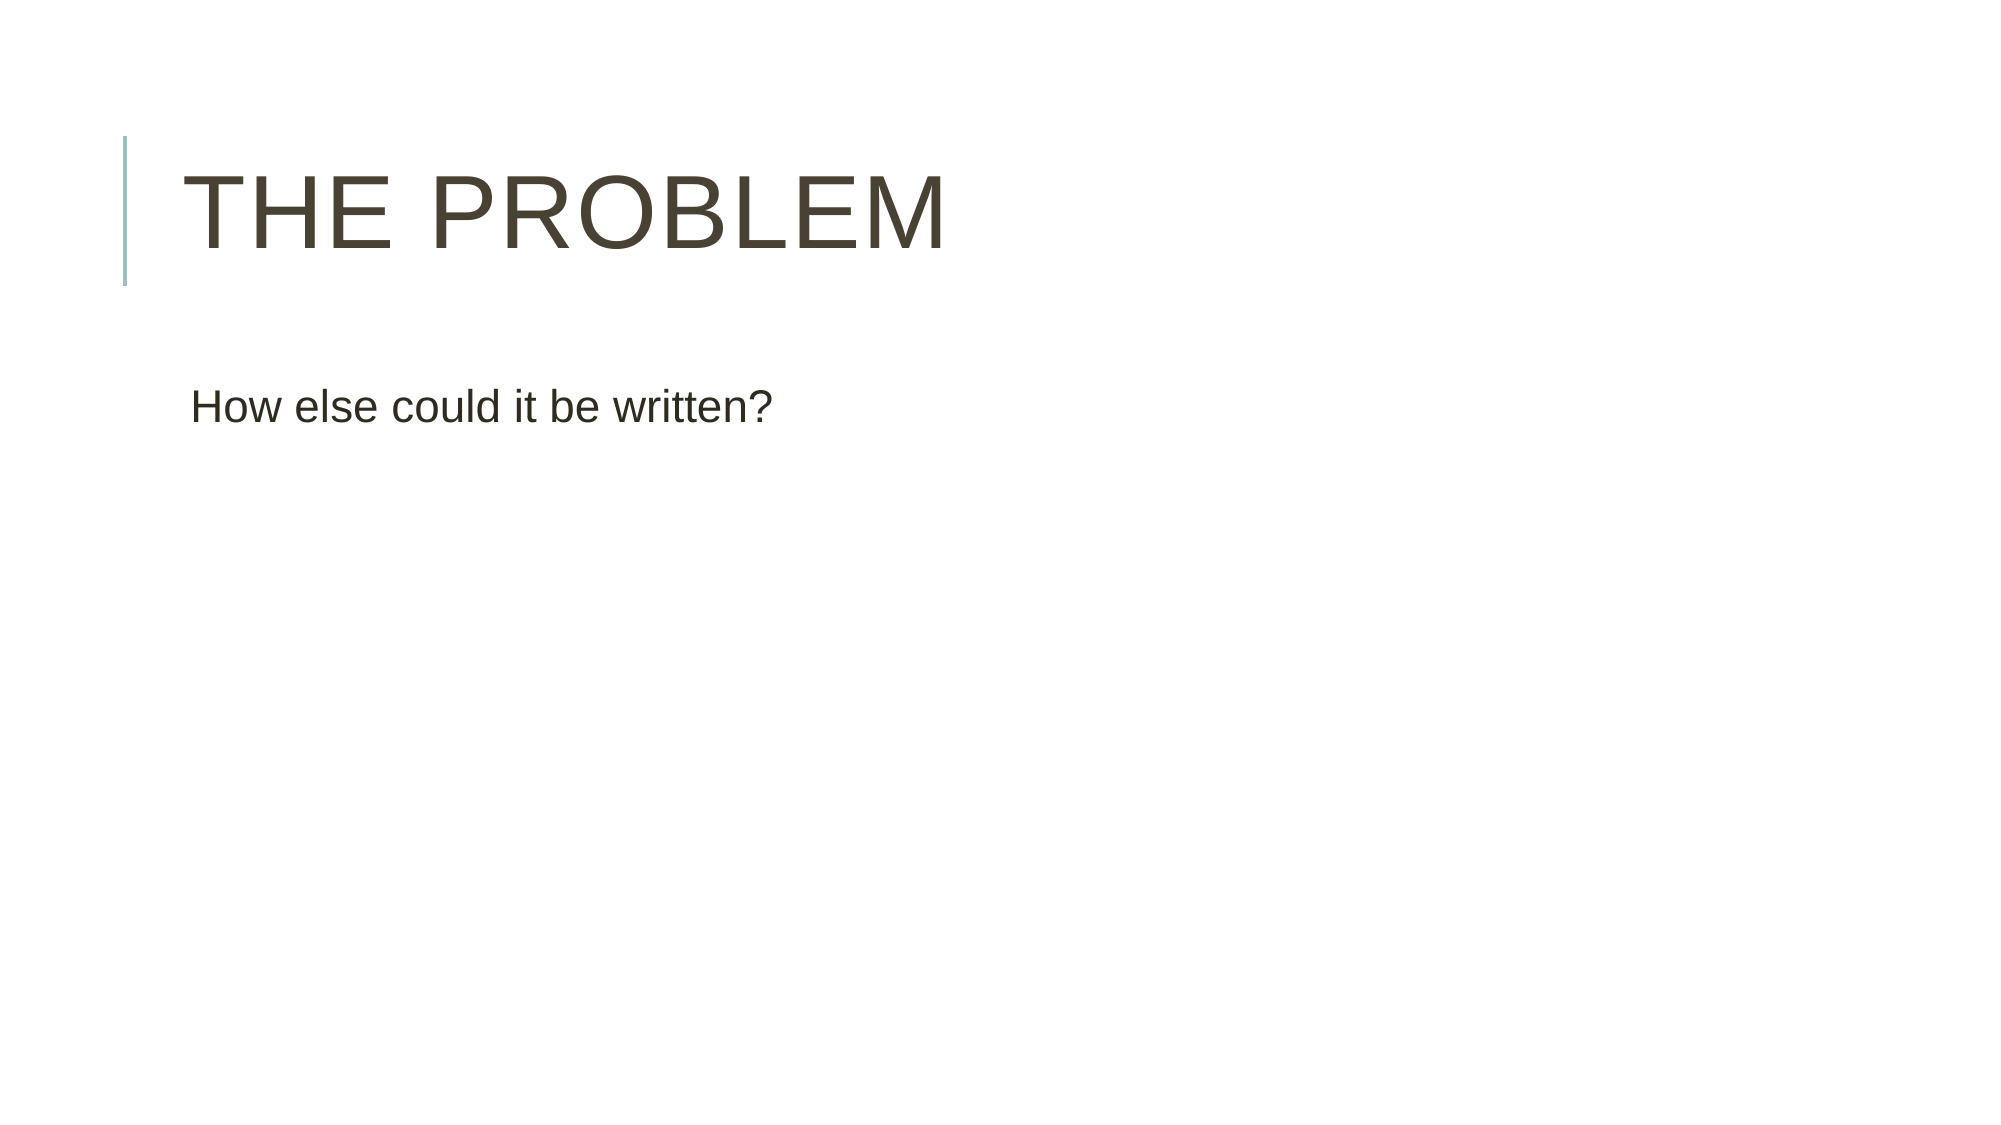

# The Problem
How else could it be written?